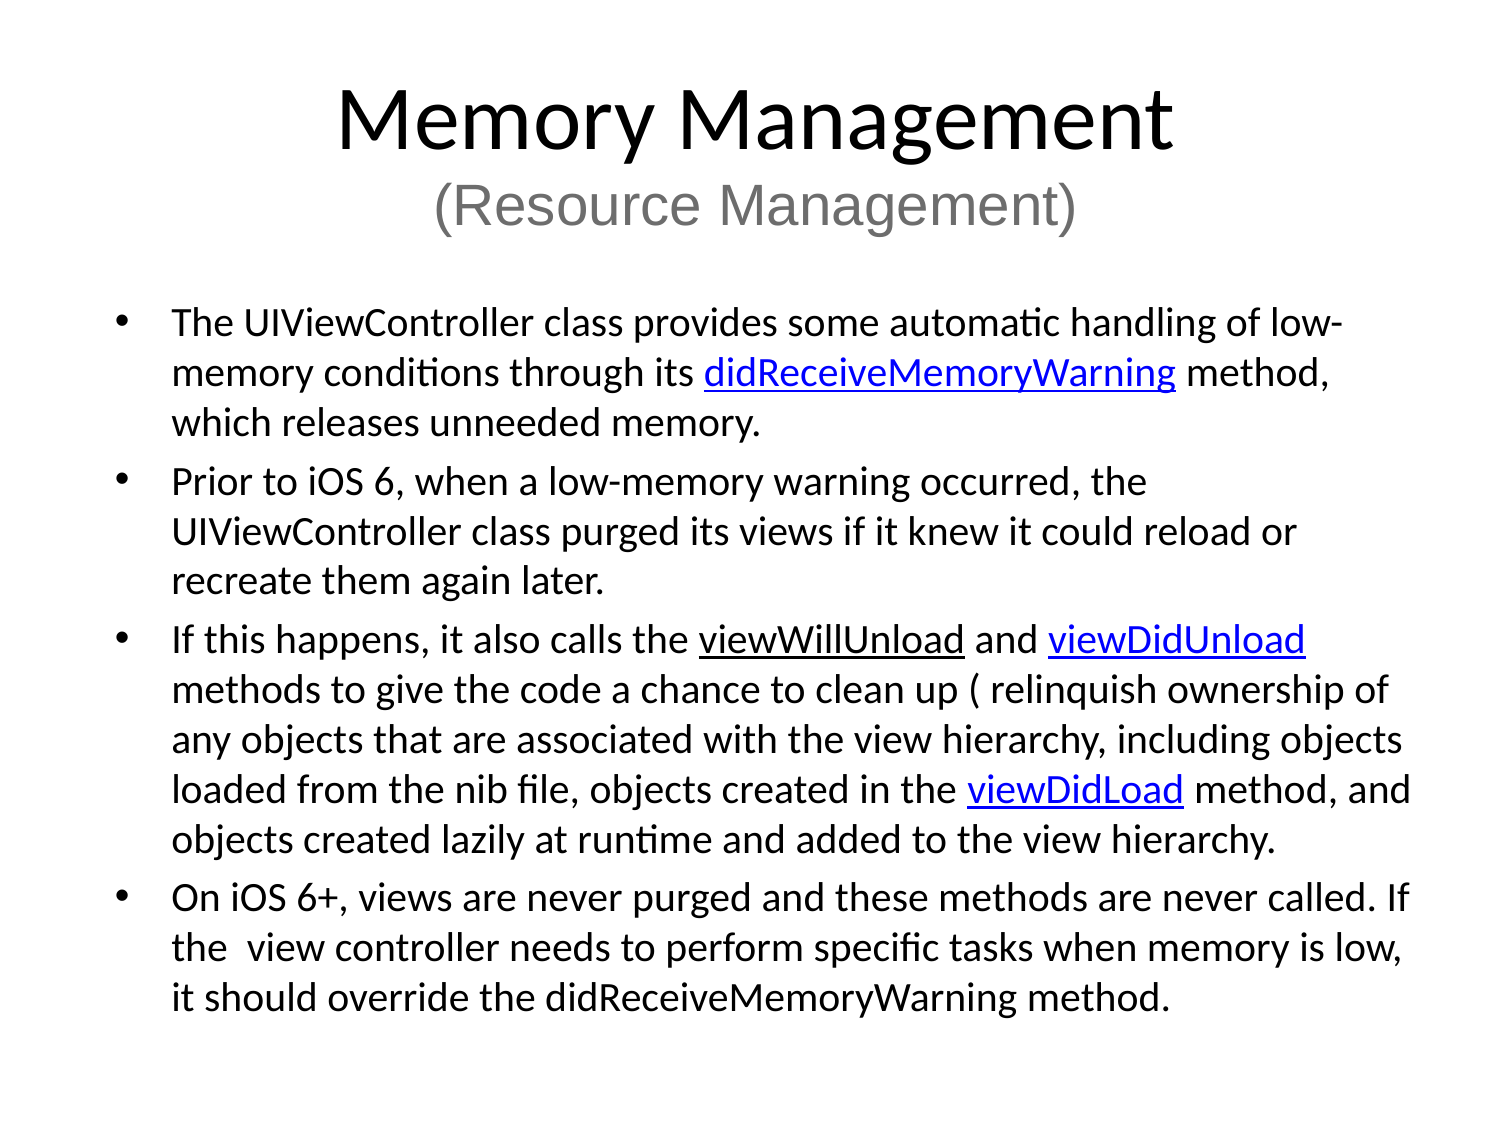

# Memory Management (Resource Management)
The UIViewController class provides some automatic handling of low-memory conditions through its didReceiveMemoryWarning method, which releases unneeded memory.
Prior to iOS 6, when a low-memory warning occurred, the UIViewController class purged its views if it knew it could reload or recreate them again later.
If this happens, it also calls the viewWillUnload and viewDidUnload methods to give the code a chance to clean up ( relinquish ownership of any objects that are associated with the view hierarchy, including objects loaded from the nib file, objects created in the viewDidLoad method, and objects created lazily at runtime and added to the view hierarchy.
On iOS 6+, views are never purged and these methods are never called. If the  view controller needs to perform specific tasks when memory is low, it should override the didReceiveMemoryWarning method.